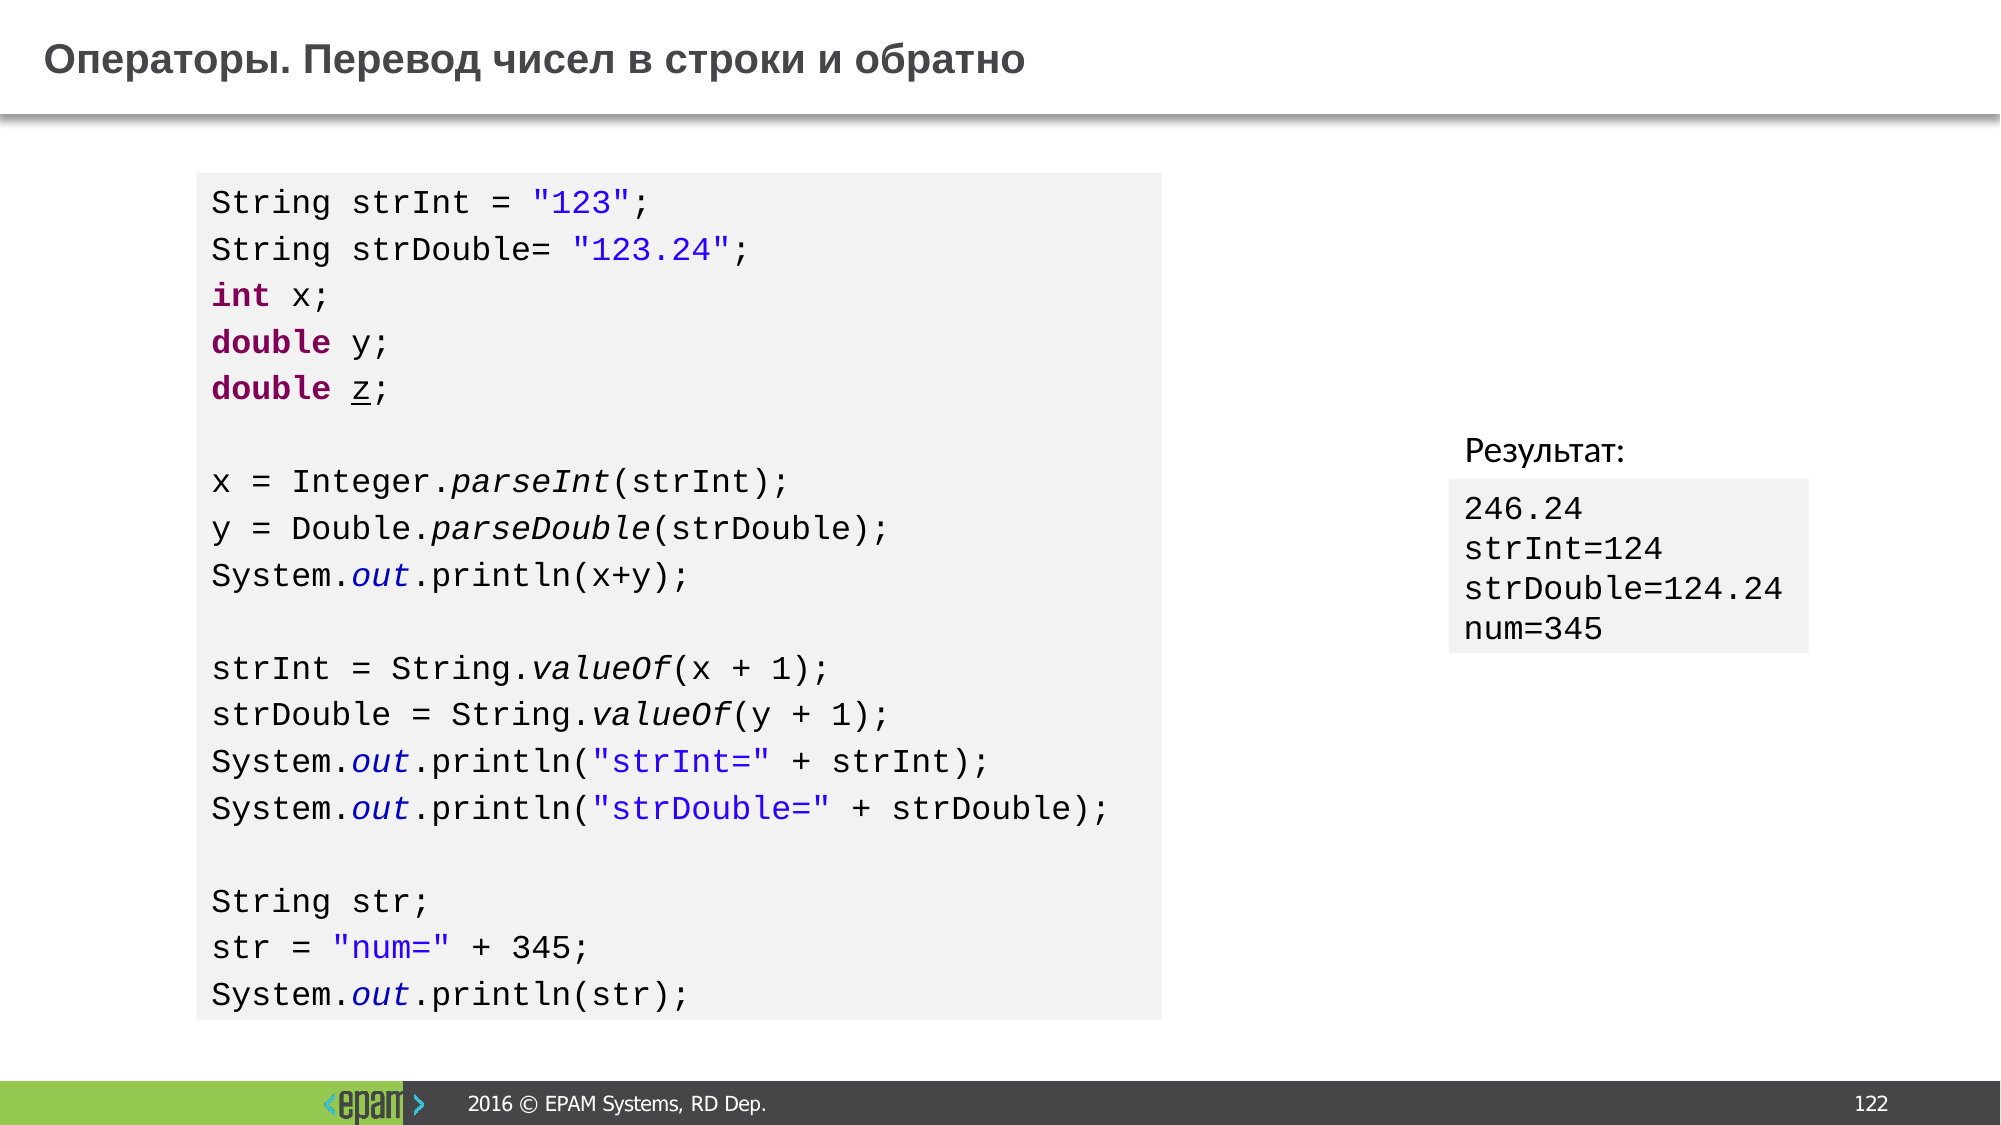

# Операторы. Перевод чисел в строки и обратно
String strInt = "123";
String strDouble= "123.24";
int x;
double y;
double z;

x = Integer.parseInt(strInt);
y = Double.parseDouble(strDouble);
System.out.println(x+y);

strInt = String.valueOf(x + 1);
strDouble = String.valueOf(y + 1);
System.out.println("strInt=" + strInt);
System.out.println("strDouble=" + strDouble);

String str;
str = "num=" + 345;
System.out.println(str);
Результат:
246.24
strInt=124
strDouble=124.24
num=345
2016 © EPAM Systems, RD Dep.
122